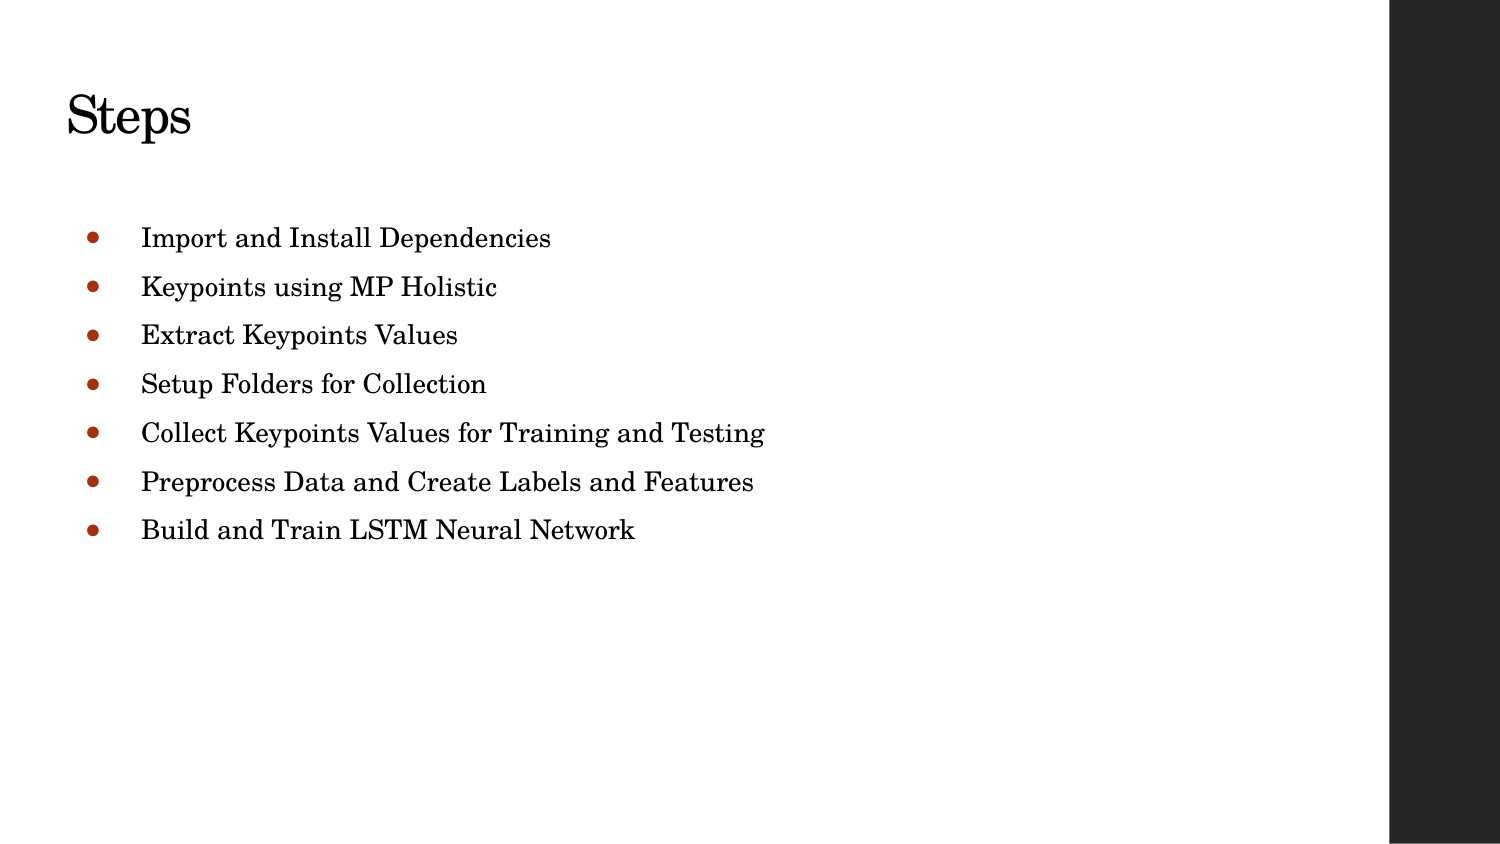

# Steps
Import and Install Dependencies
Keypoints using MP Holistic
Extract Keypoints Values
Setup Folders for Collection
Collect Keypoints Values for Training and Testing
Preprocess Data and Create Labels and Features
Build and Train LSTM Neural Network